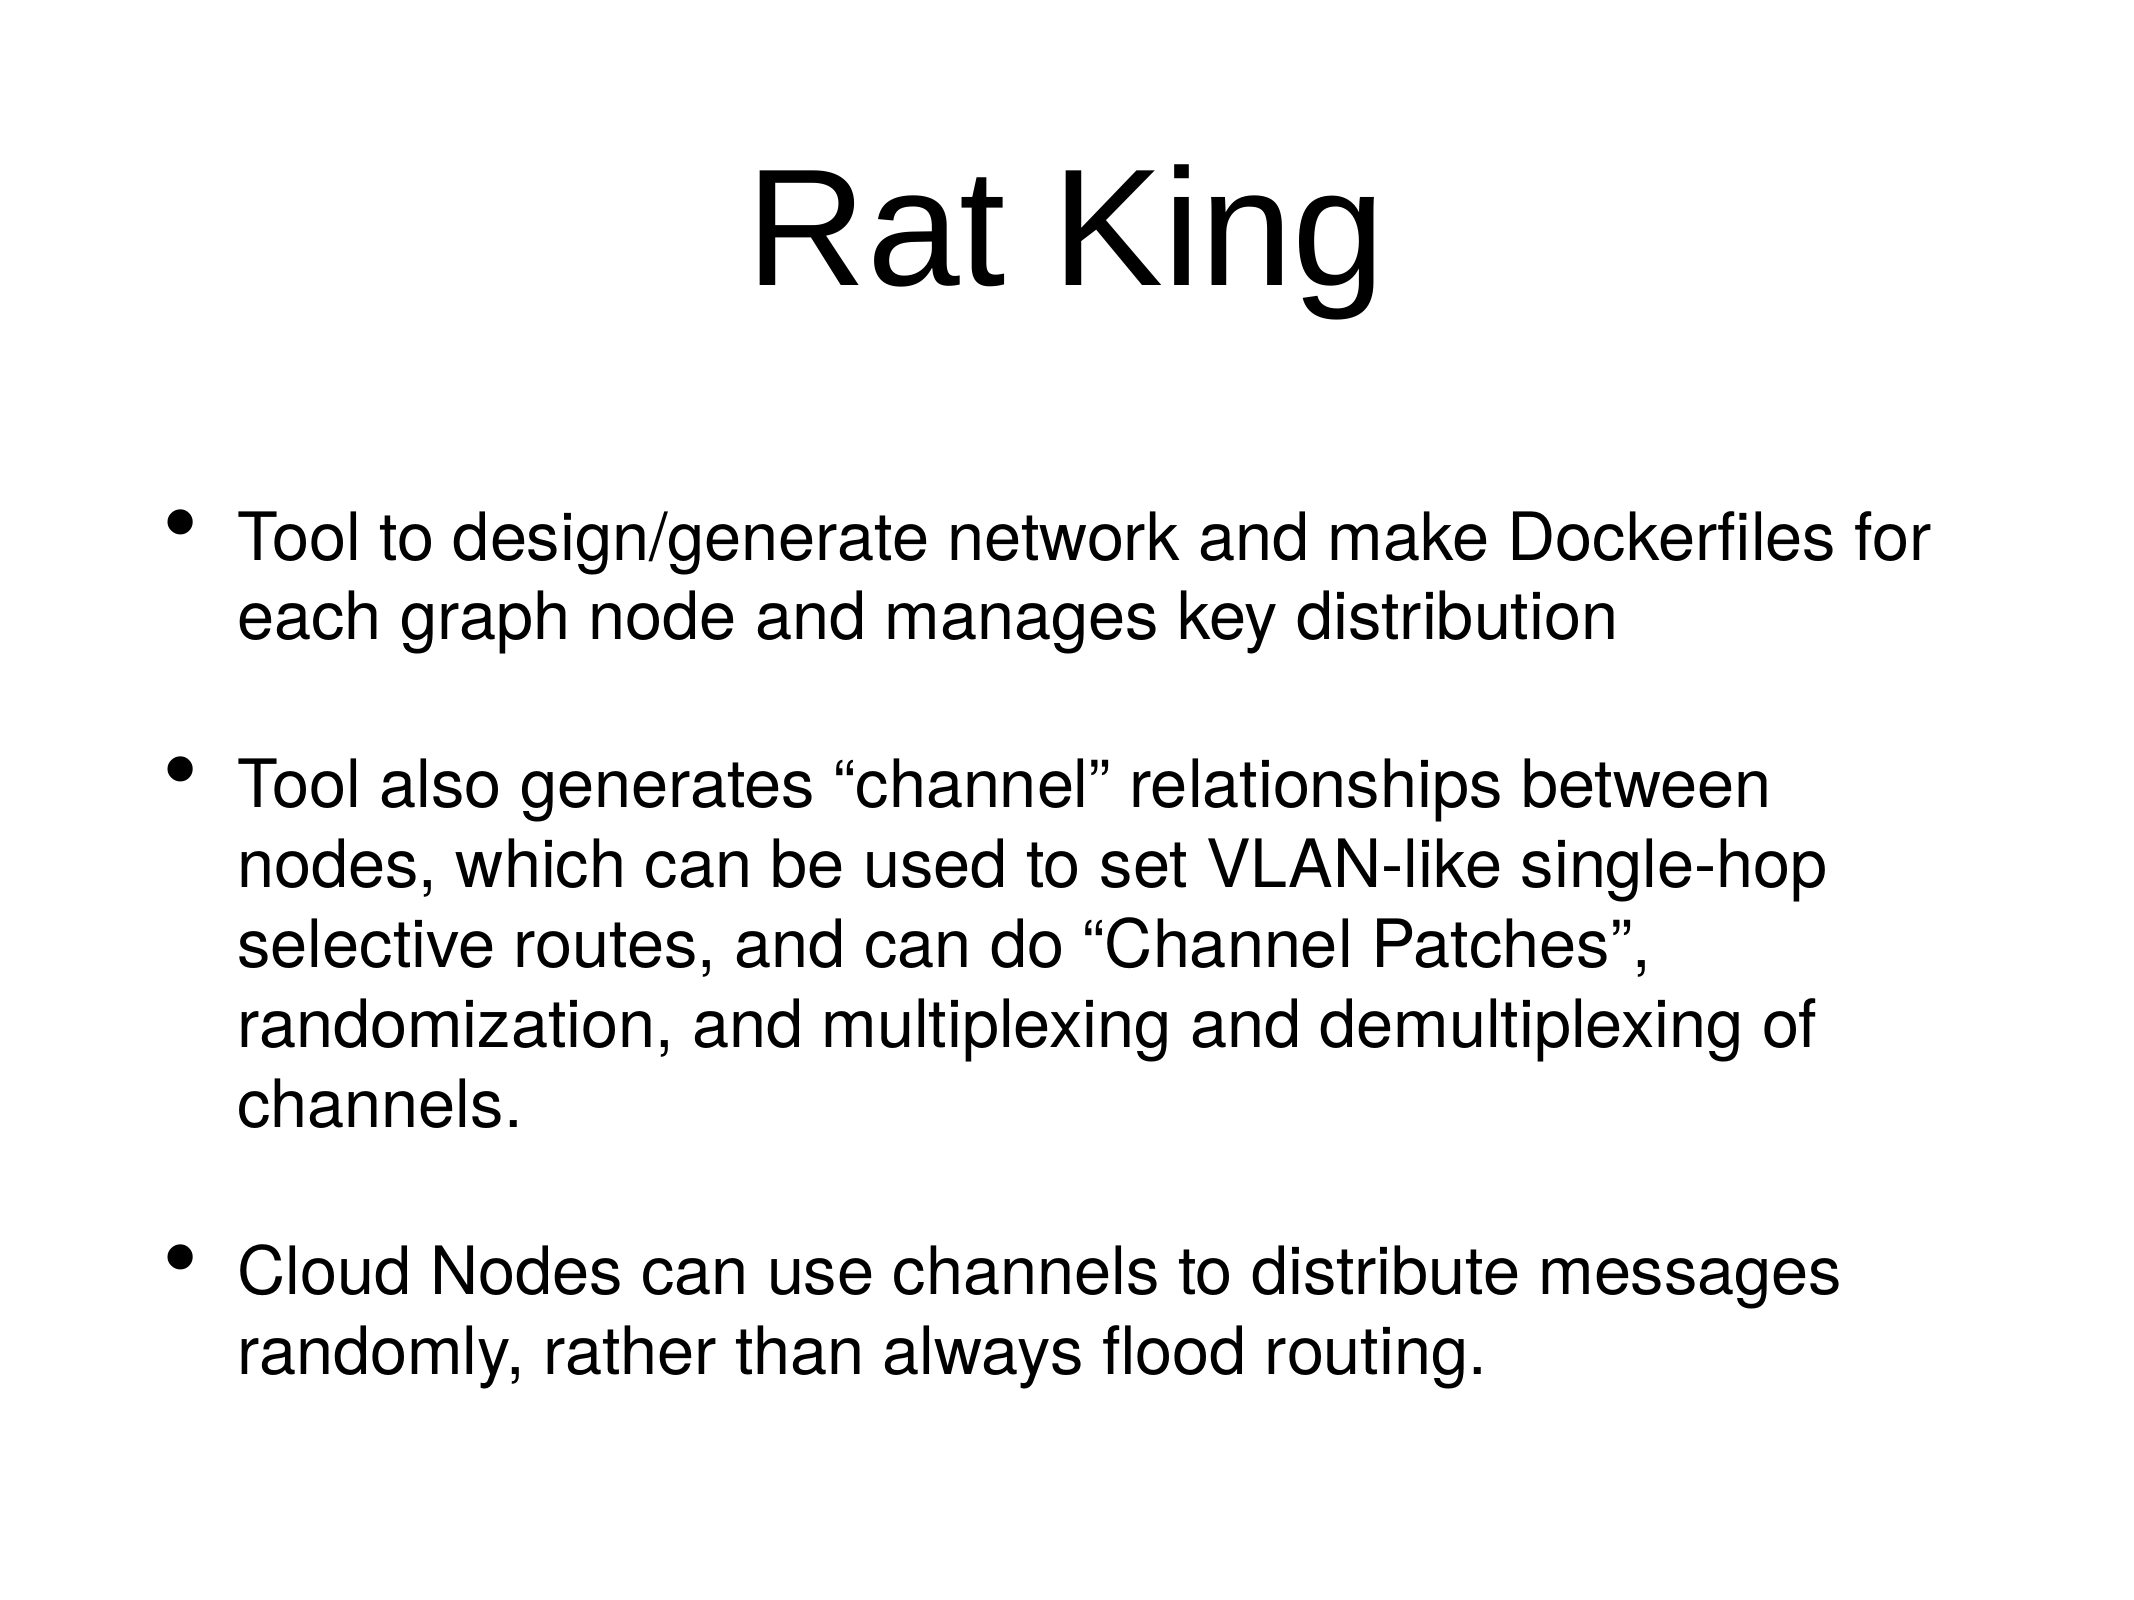

# Rat King
Tool to design/generate network and make Dockerfiles for each graph node and manages key distribution
Tool also generates “channel” relationships between nodes, which can be used to set VLAN-like single-hop selective routes, and can do “Channel Patches”, randomization, and multiplexing and demultiplexing of channels.
Cloud Nodes can use channels to distribute messages randomly, rather than always flood routing.